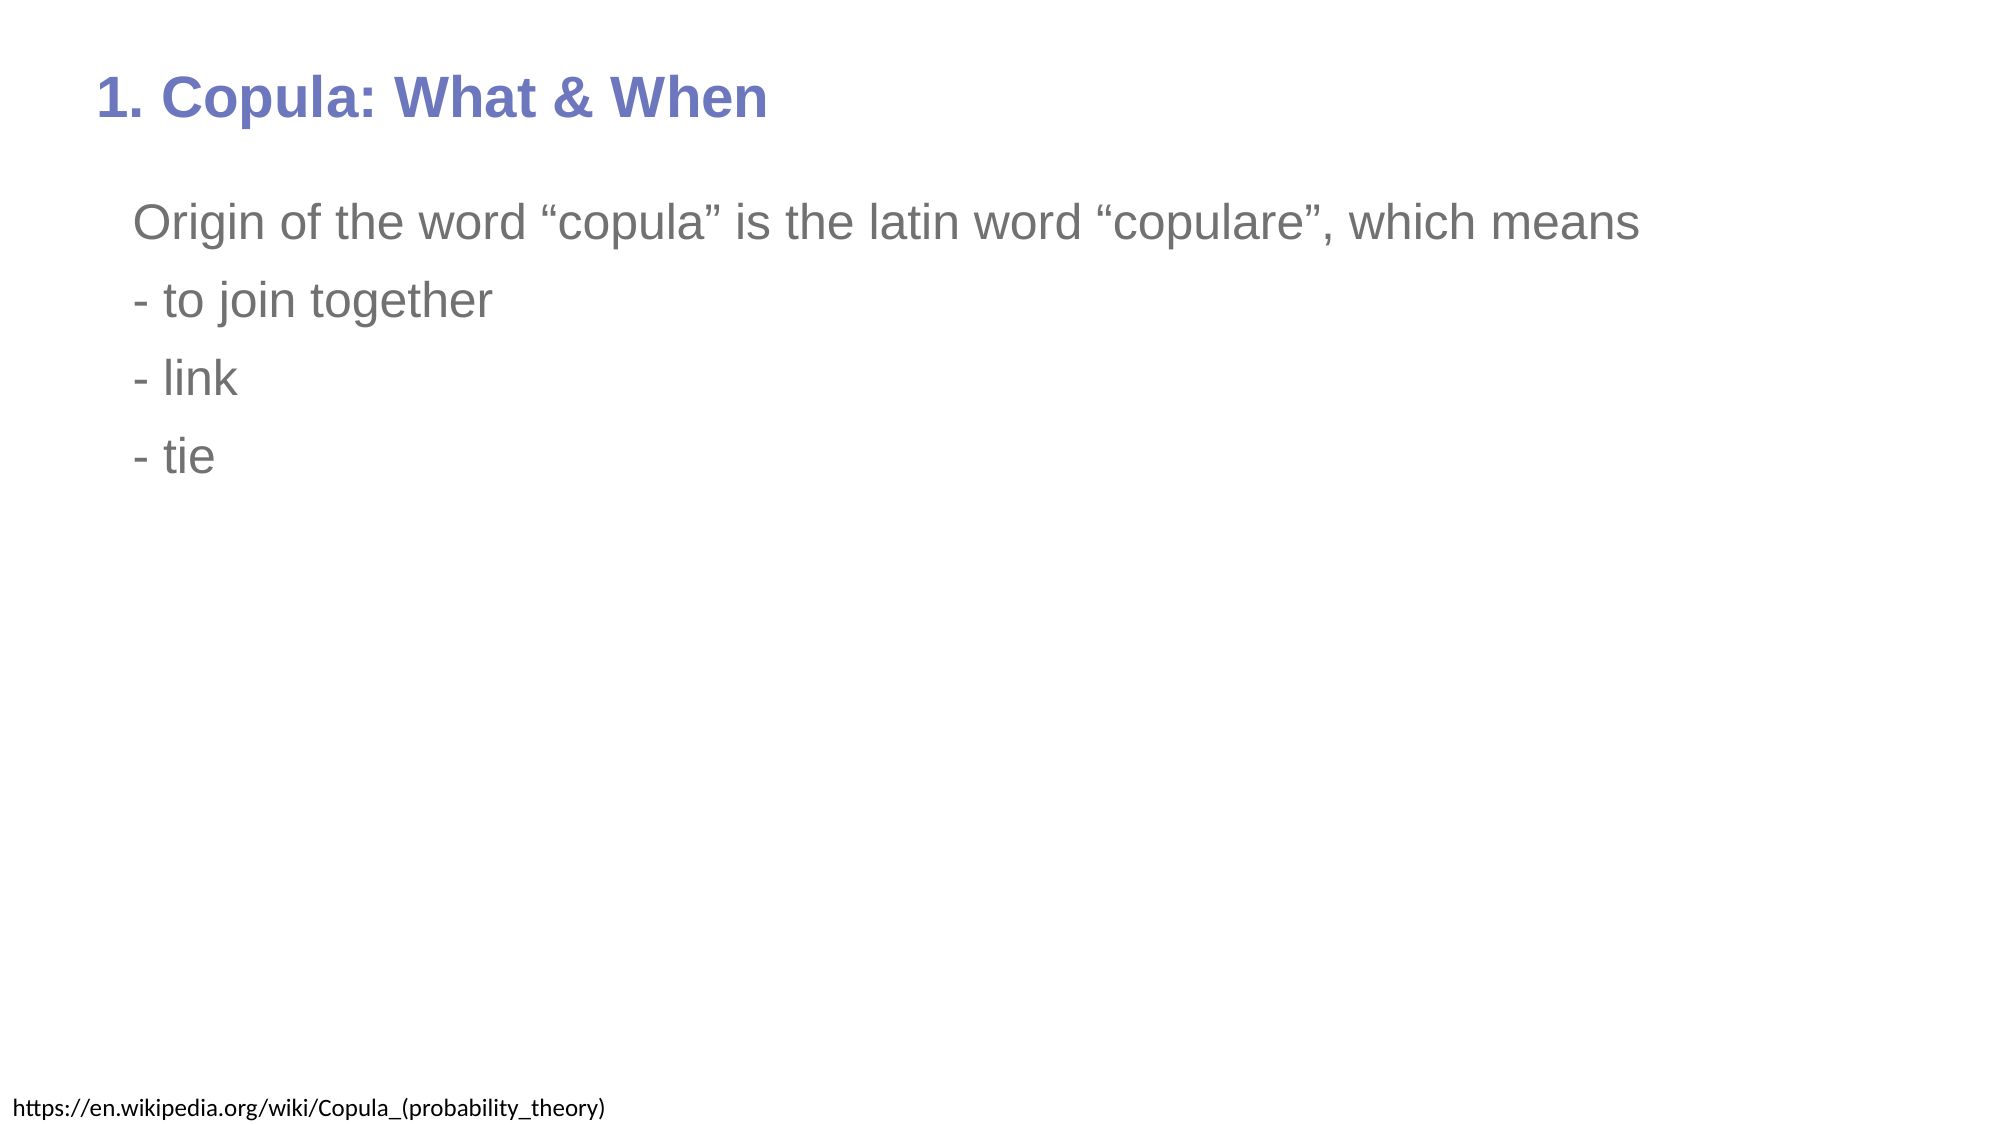

1. Copula: What & When
Origin of the word “copula” is the latin word “copulare”, which means
- to join together
- link
- tie
https://en.wikipedia.org/wiki/Copula_(probability_theory)